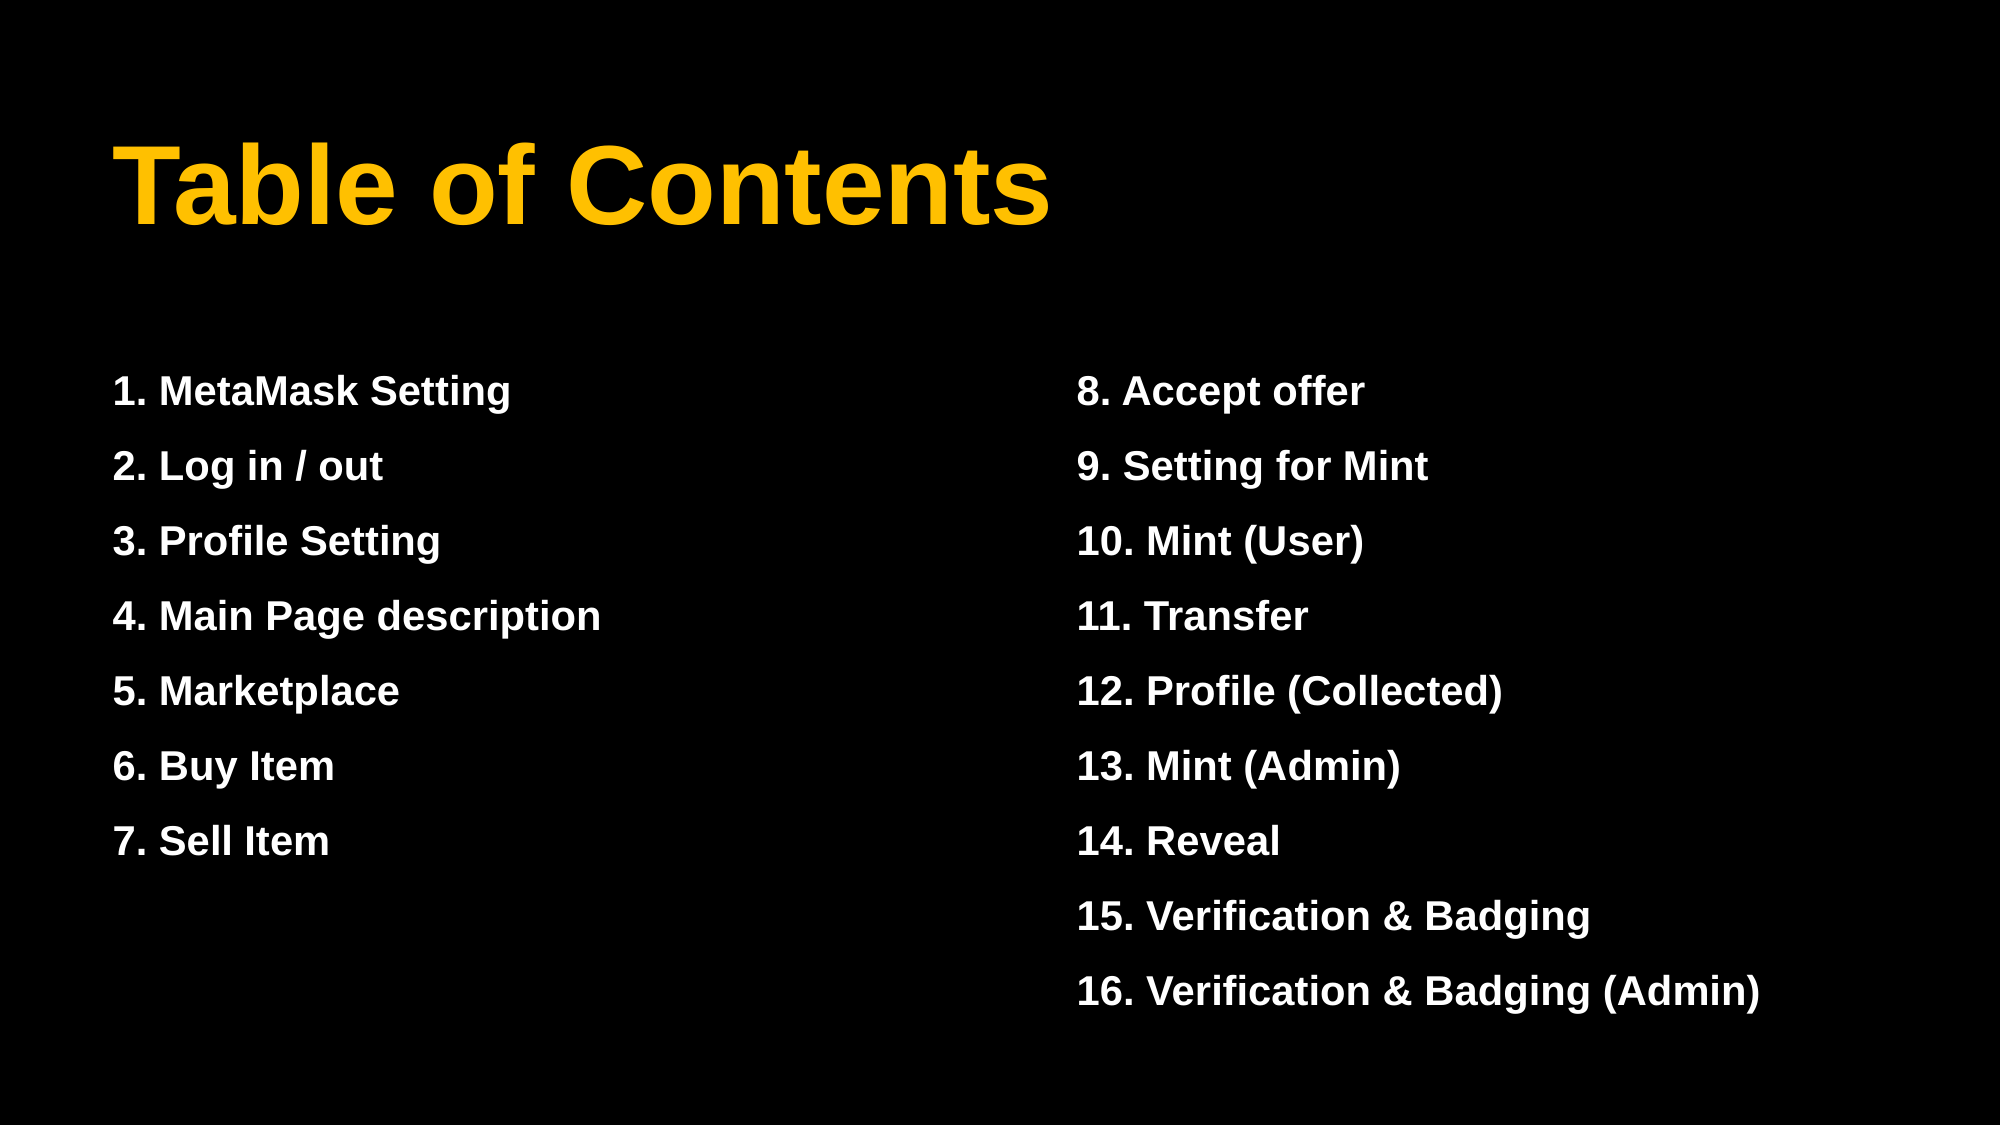

Table of Contents
1. MetaMask Setting
2. Log in / out
3. Profile Setting
4. Main Page description
5. Marketplace
6. Buy Item
7. Sell Item
8. Accept offer
9. Setting for Mint
10. Mint (User)
11. Transfer
12. Profile (Collected)
13. Mint (Admin)
14. Reveal
15. Verification & Badging
16. Verification & Badging (Admin)